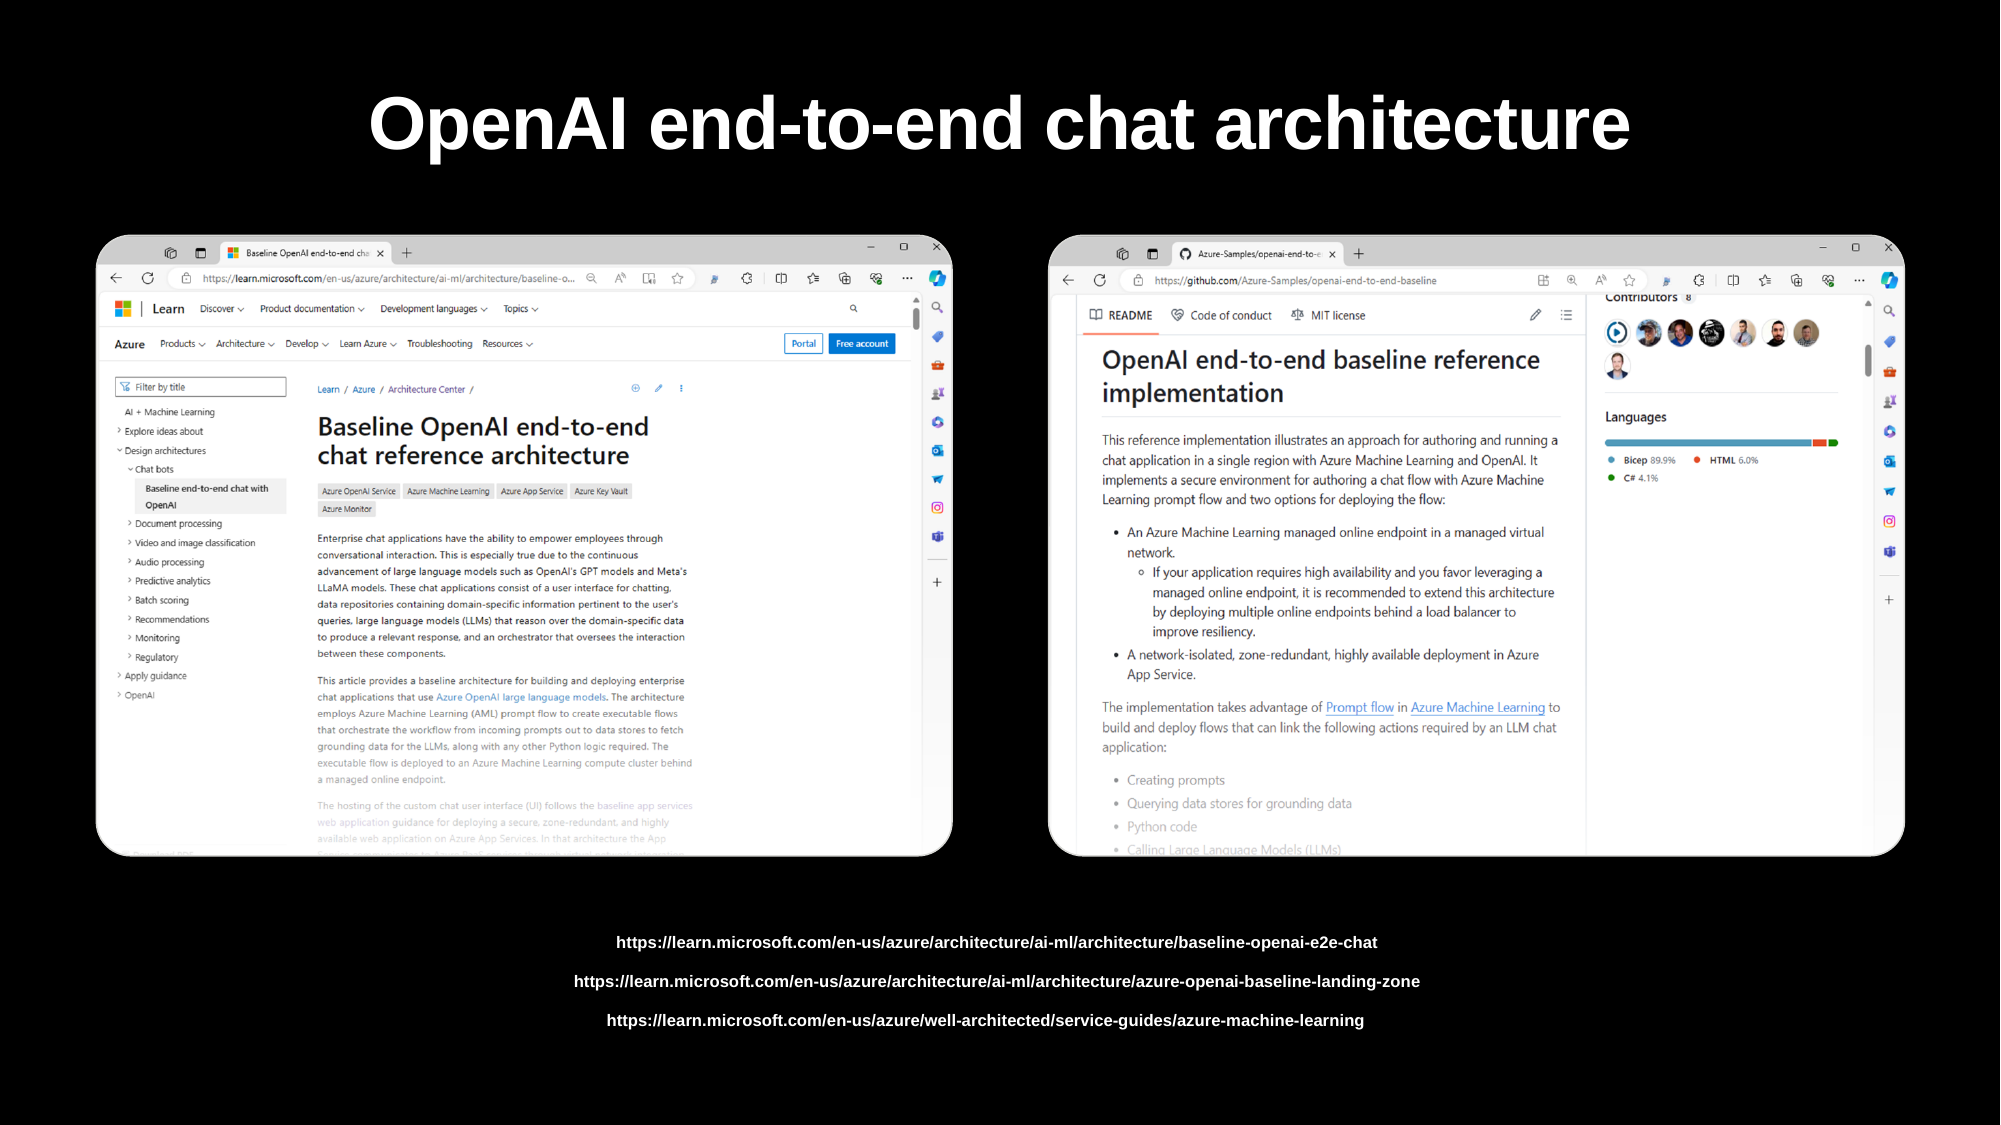

# OpenAI end-to-end chat architecture

https://learn.microsoft.com/en-us/azure/architecture/ai-ml/architecture/baseline-openai-e2e-chat
https://learn.microsoft.com/en-us/azure/architecture/ai-ml/architecture/azure-openai-baseline-landing-zone
https://learn.microsoft.com/en-us/azure/well-architected/service-guides/azure-machine-learning
https://learn.microsoft.com/en-us/azure/well-architected/service-guides/azure-openai